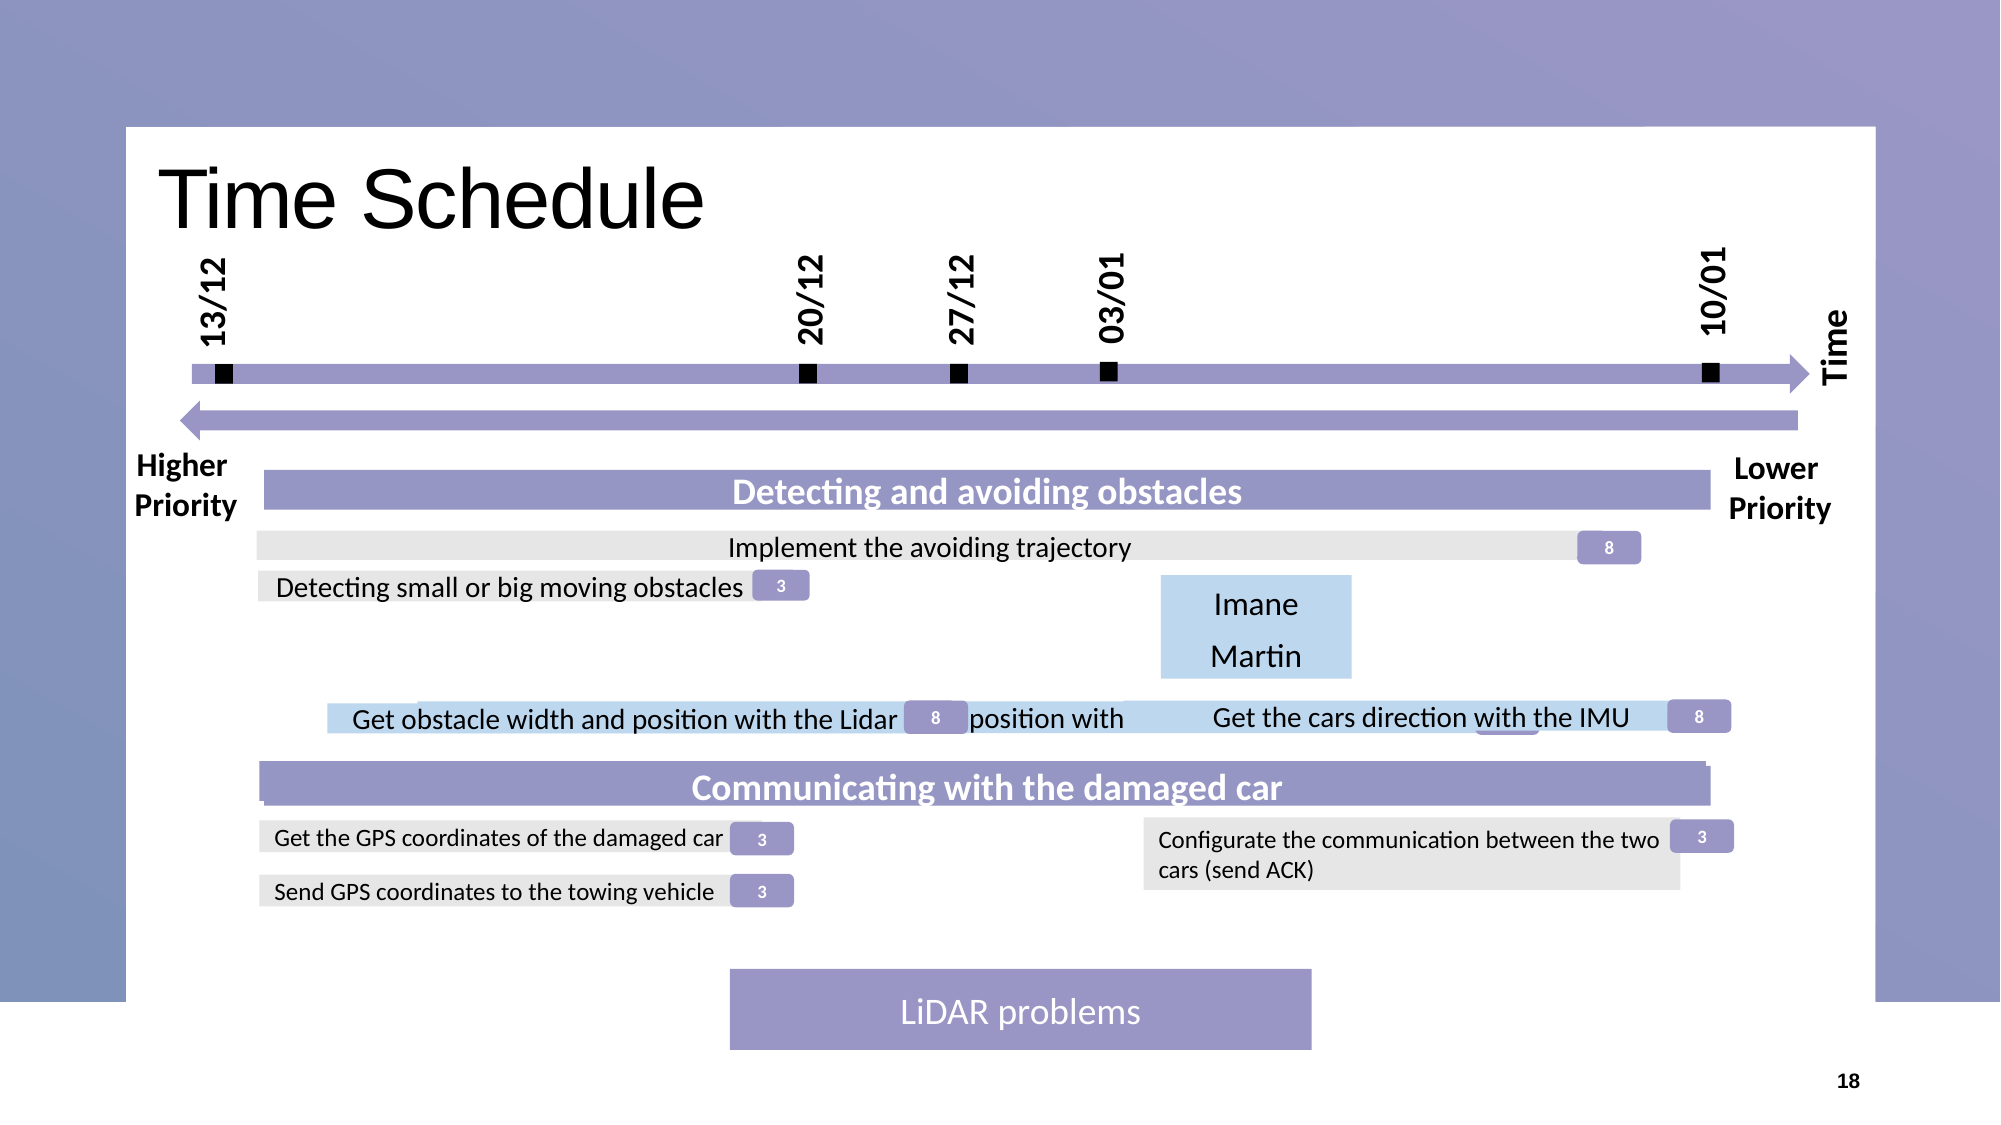

# Time Schedule
13/12

10/01
Time

03/01
20/12
27/12

Higher Priority
Lower Priority
Detecting and avoiding obstacles
Implement the avoiding trajectory
8
3
Detecting small or big moving obstacles
Imane
Martin
8
8
Get the cars direction with the IMU
Get obstacle width and position with the Lidar
13
Get obstacle width and position with the Lidar

Communicating with the damaged car
Configurate the communication between the two cars (send ACK)
3
Get the GPS coordinates of the damaged car
3
3
Send GPS coordinates to the towing vehicle
LiDAR problems
18